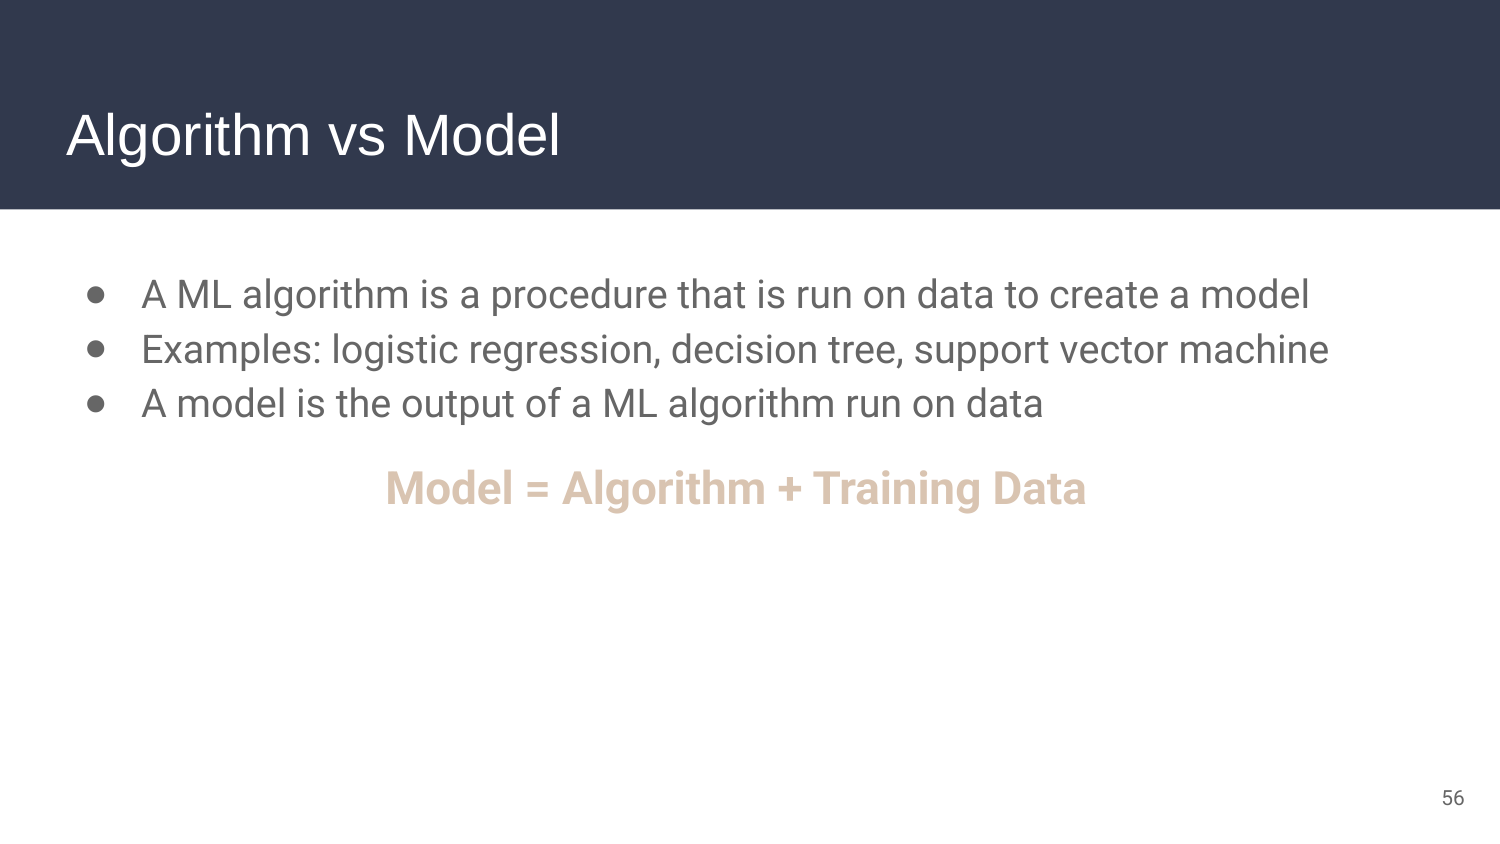

# Algorithm vs Model
A ML algorithm is a procedure that is run on data to create a model
Examples: logistic regression, decision tree, support vector machine
A model is the output of a ML algorithm run on data
Model = Algorithm + Training Data
56